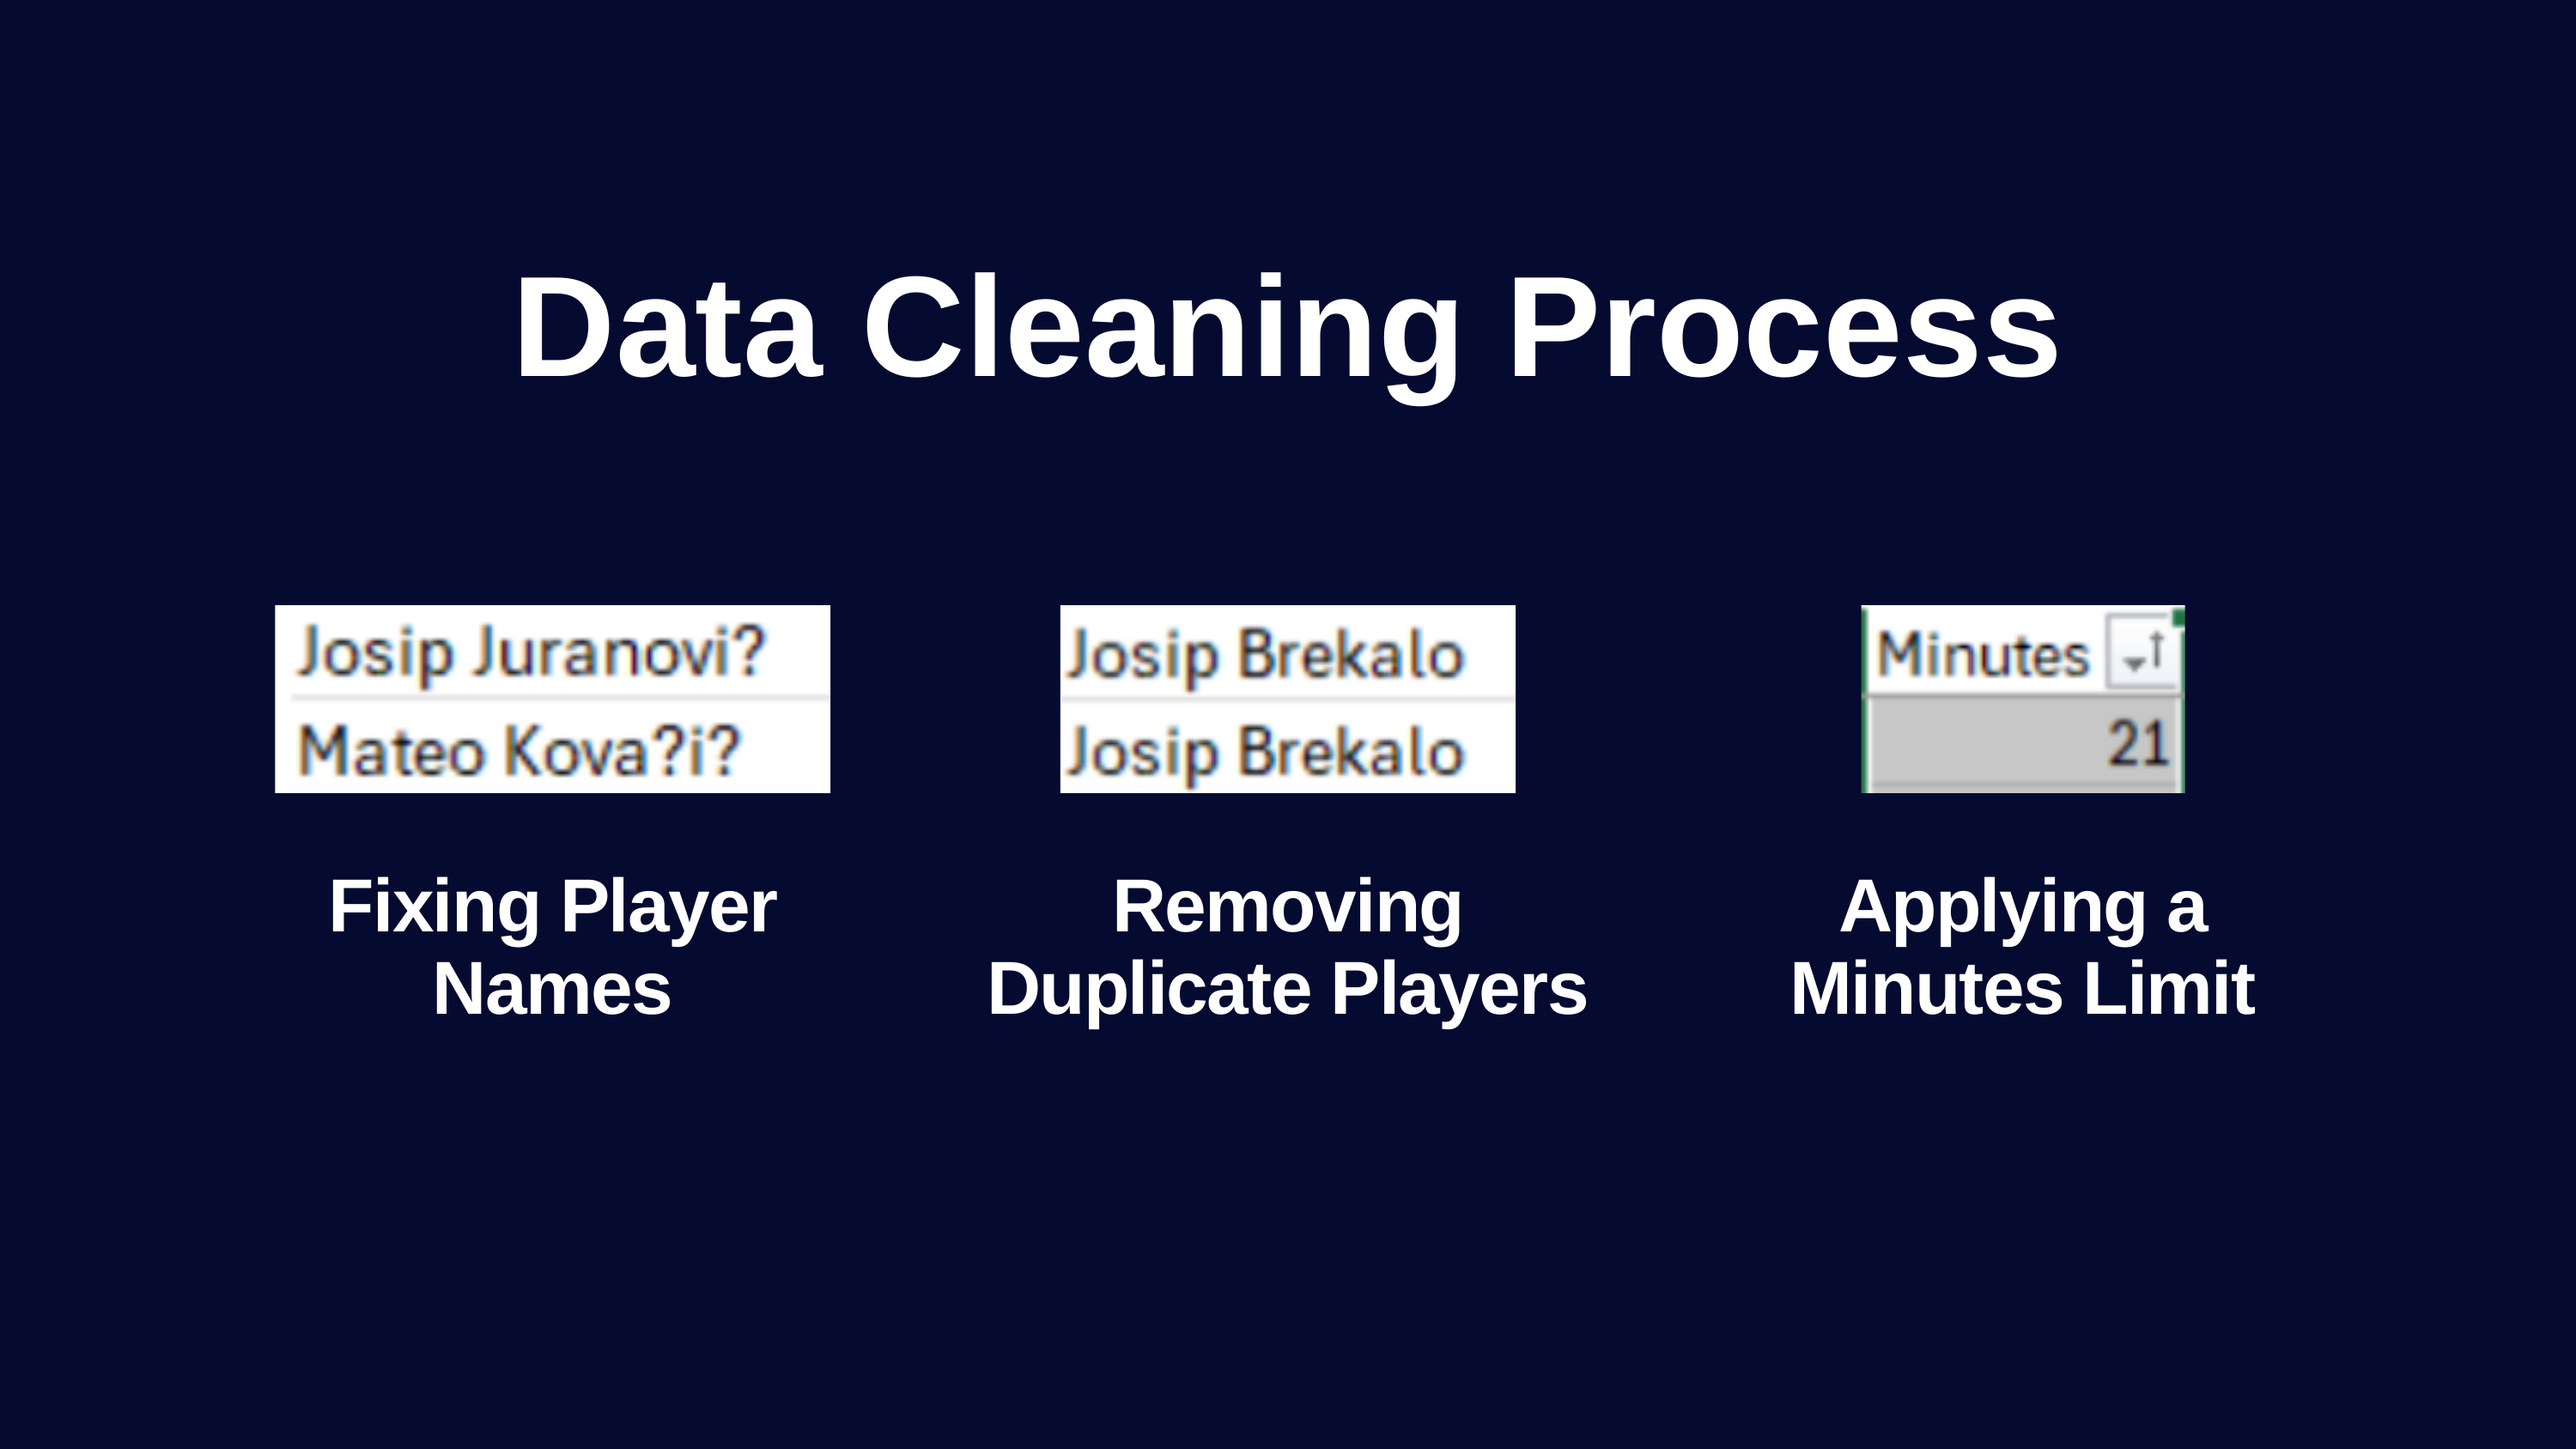

Data Cleaning Process

Fixing Player Names
Removing Duplicate Players
Applying a Minutes Limit